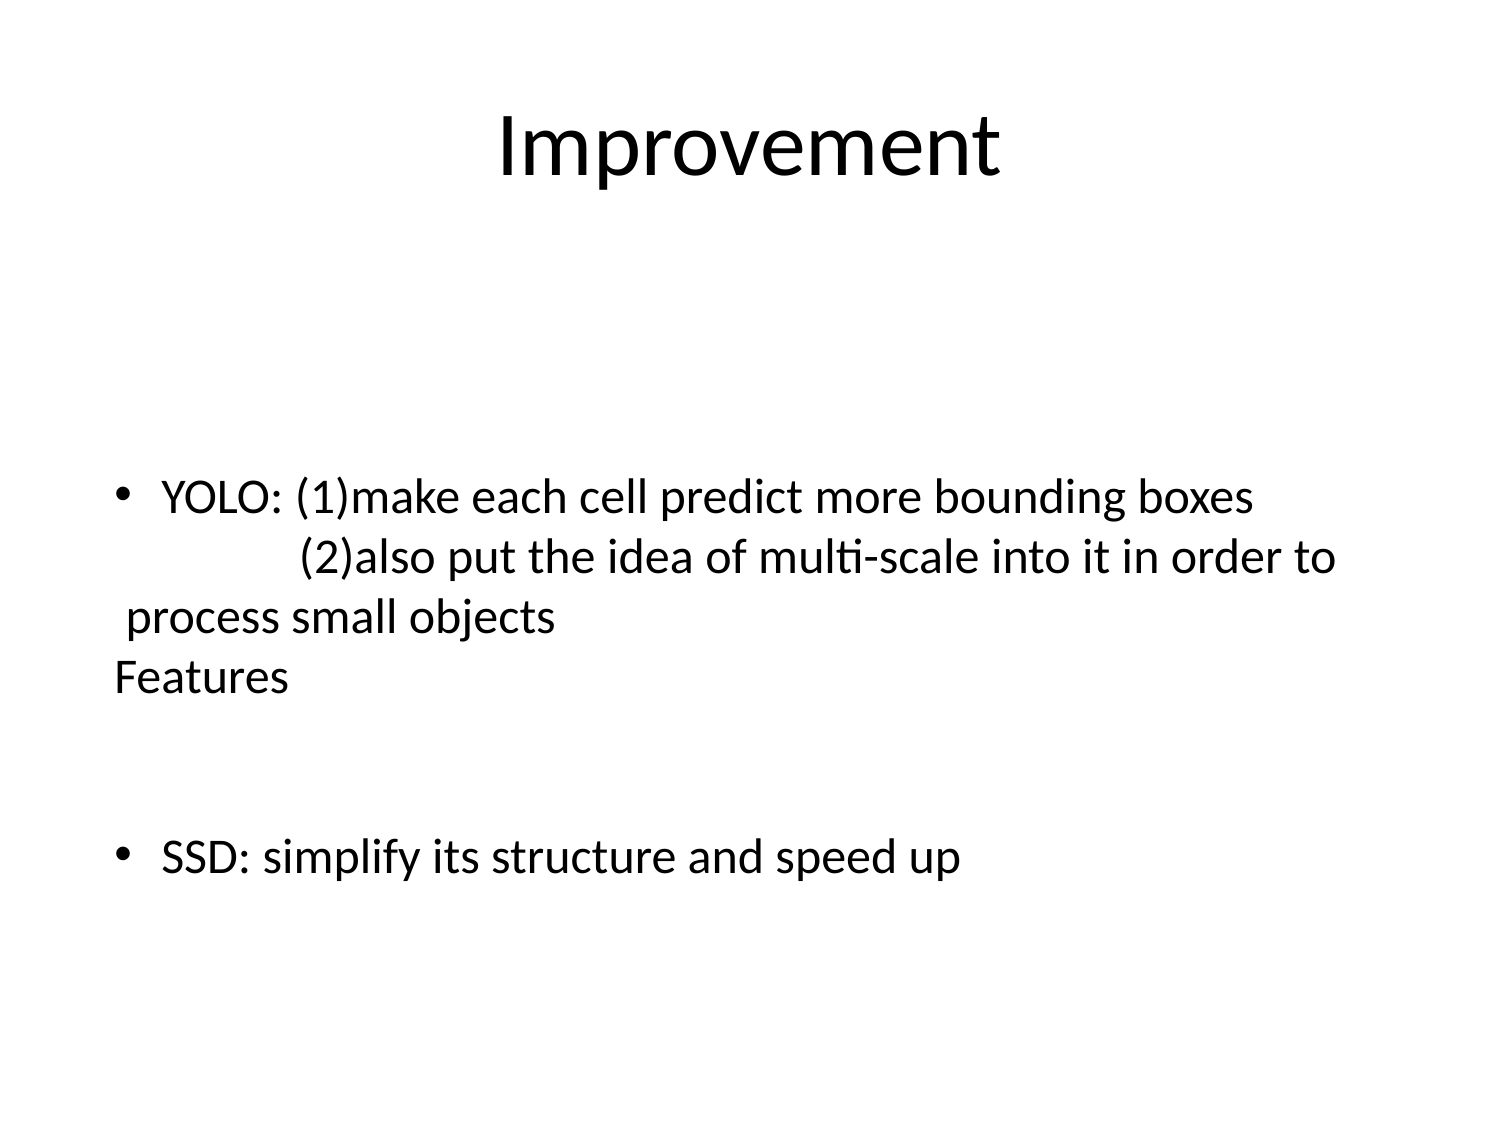

# Improvement
YOLO: (1)make each cell predict more bounding boxes
                (2)also put the idea of multi-scale into it in order to     process small objects
Features

SSD: simplify its structure and speed up